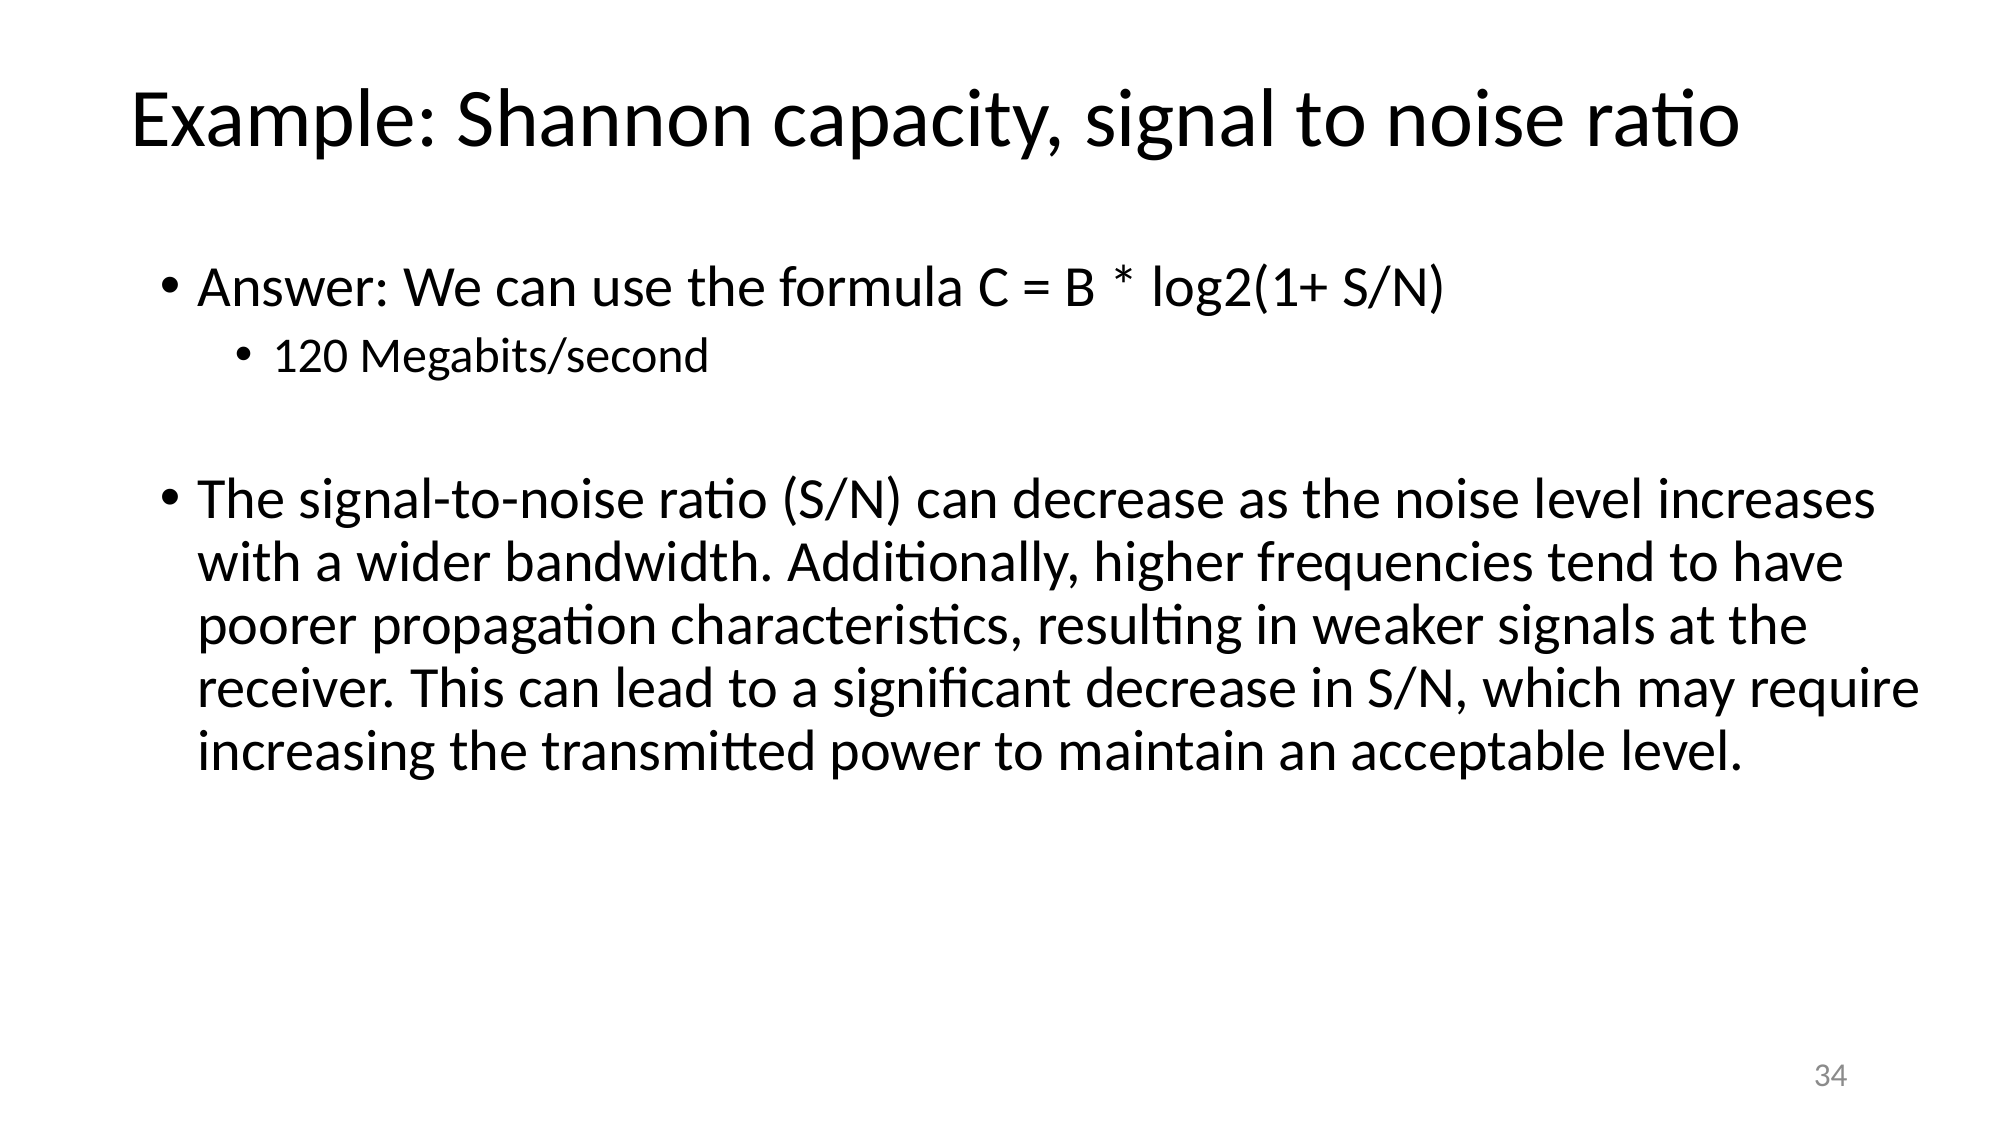

Example: Shannon capacity, signal to noise ratio
Answer: We can use the formula C = B * log2(1+ S/N)
120 Megabits/second

The signal-to-noise ratio (S/N) can decrease as the noise level increases with a wider bandwidth. Additionally, higher frequencies tend to have poorer propagation characteristics, resulting in weaker signals at the receiver. This can lead to a significant decrease in S/N, which may require increasing the transmitted power to maintain an acceptable level.

34